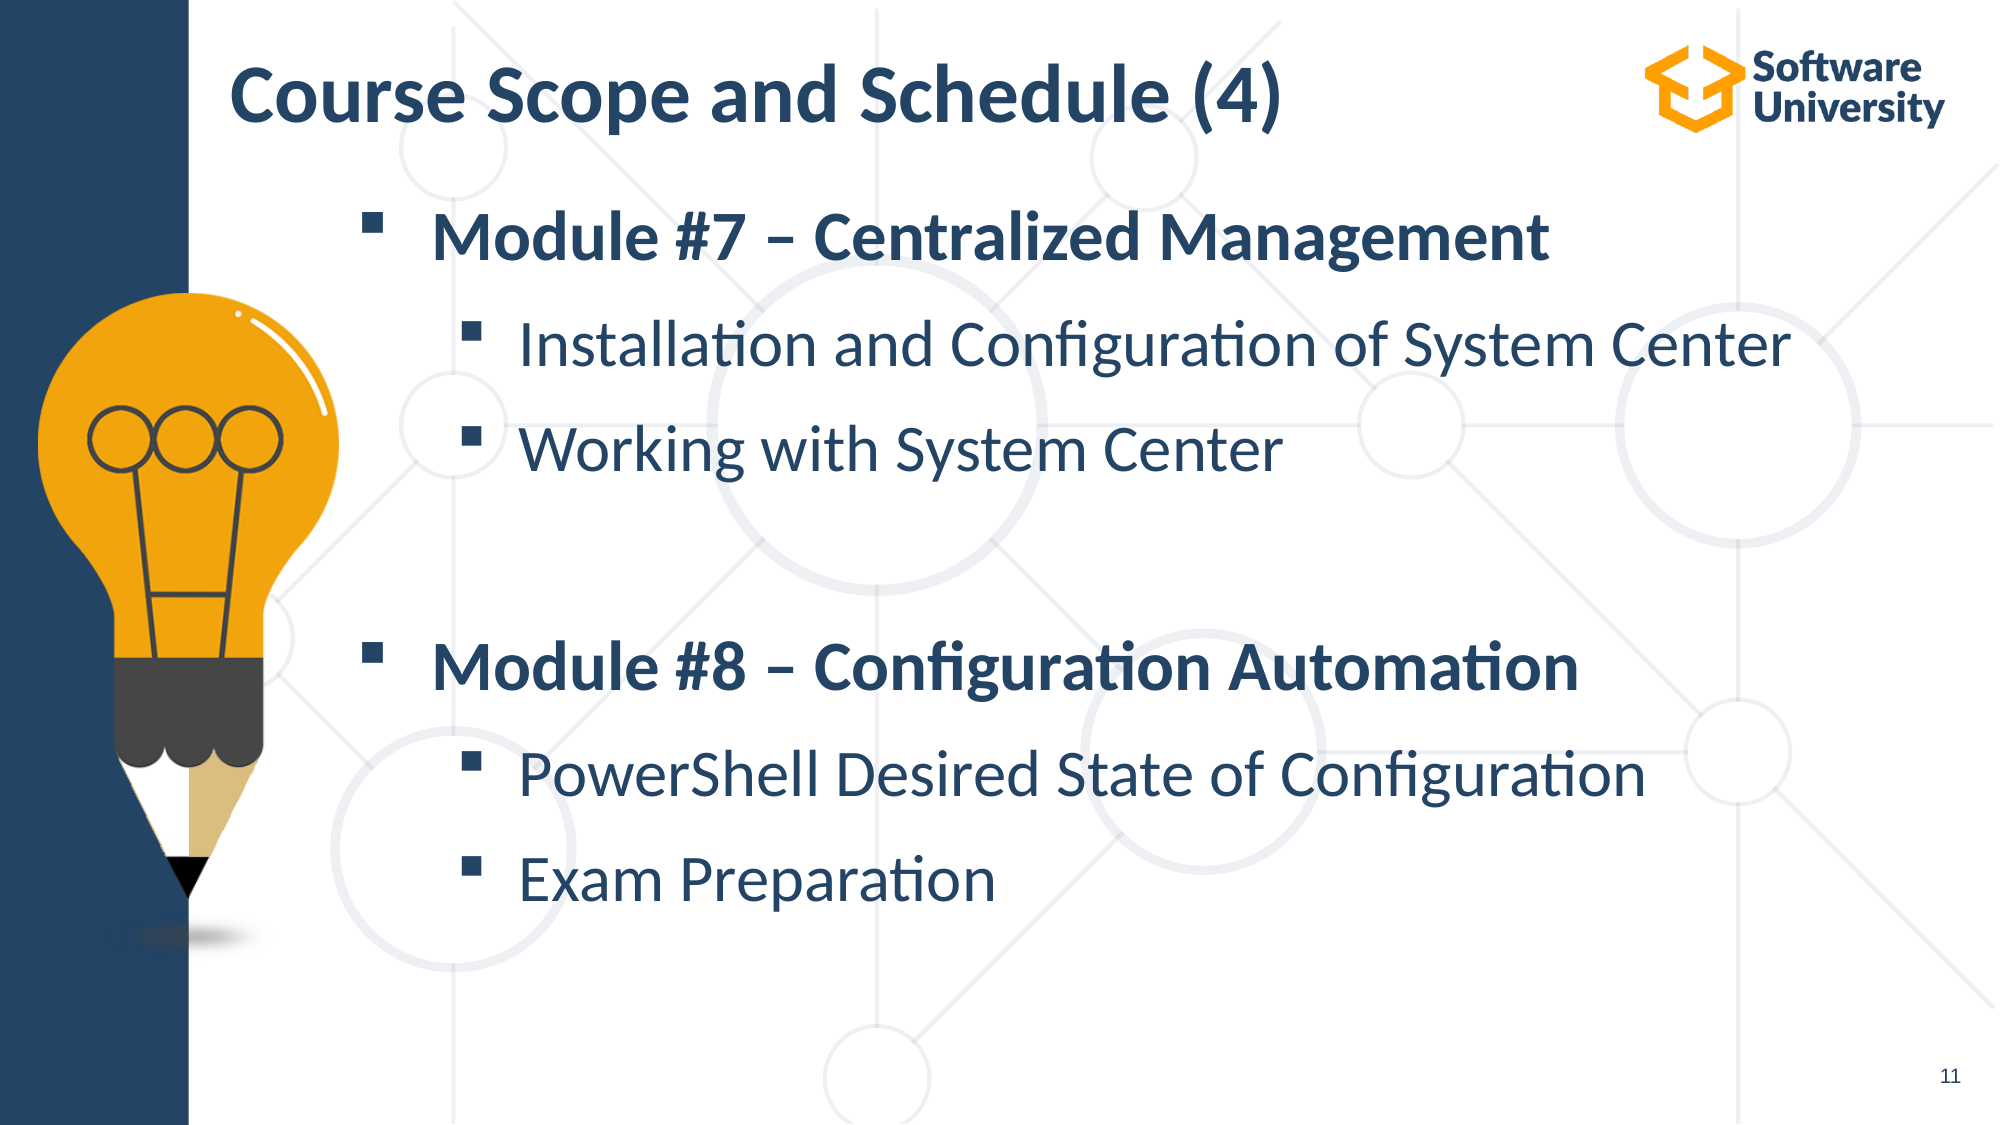

# Course Scope and Schedule (4)
Module #7 – Centralized Management
Installation and Configuration of System Center
Working with System Center

Module #8 – Configuration Automation
PowerShell Desired State of Configuration
Exam Preparation
11